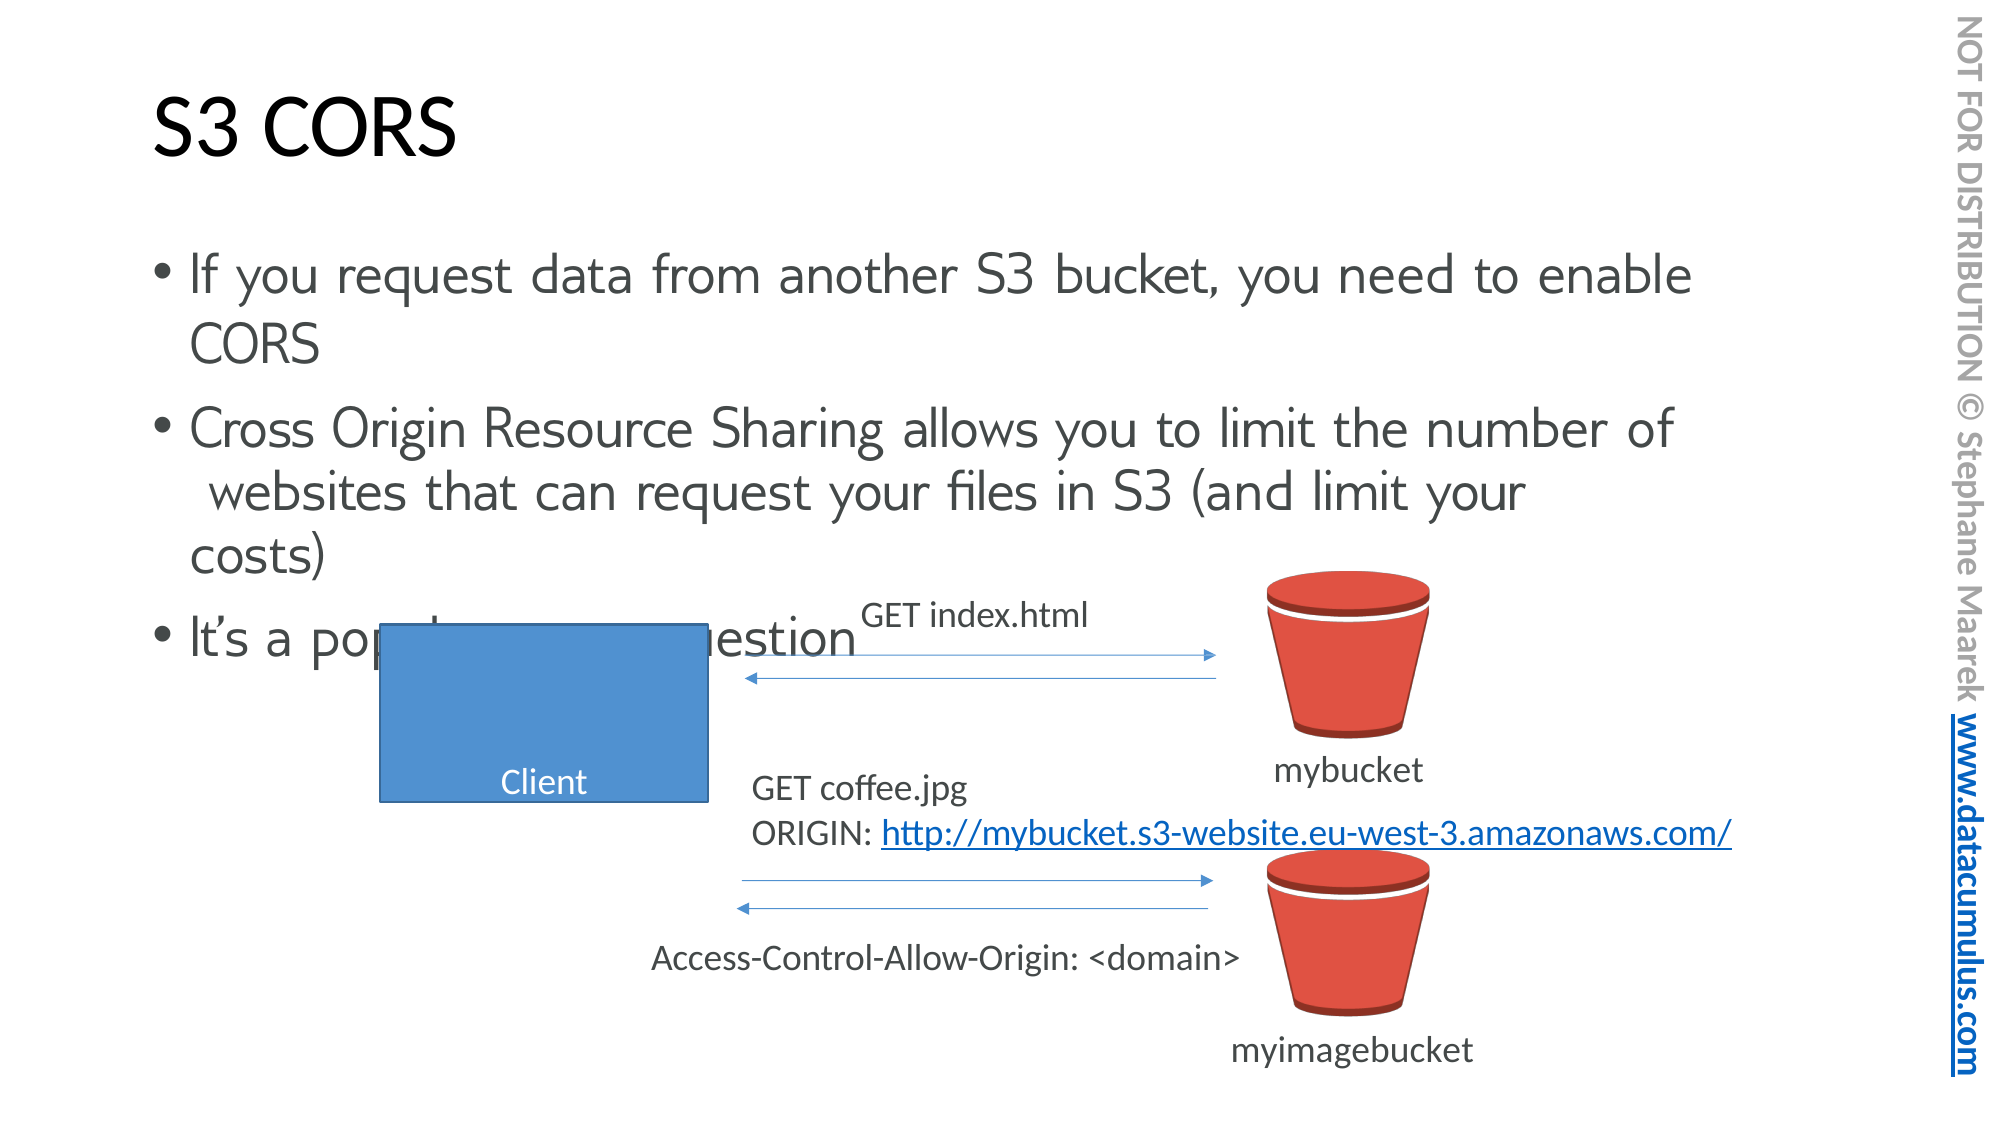

NOT FOR DISTRIBUTION © Stephane Maarek www.datacumulus.com
# S3 CORS
If you request data from another S3 bucket, you need to enable CORS
Cross Origin Resource Sharing allows you to limit the number of  websites that can request your files in S3 (and limit your costs)
It’s a popular exam question

GET index.html

Client

mybucket
GET coffee.jpg
ORIGIN: http://mybucket.s3-website.eu-west-3.amazonaws.com/

Access-Control-Allow-Origin: <domain>

myimagebucket
© Stephane Maarek